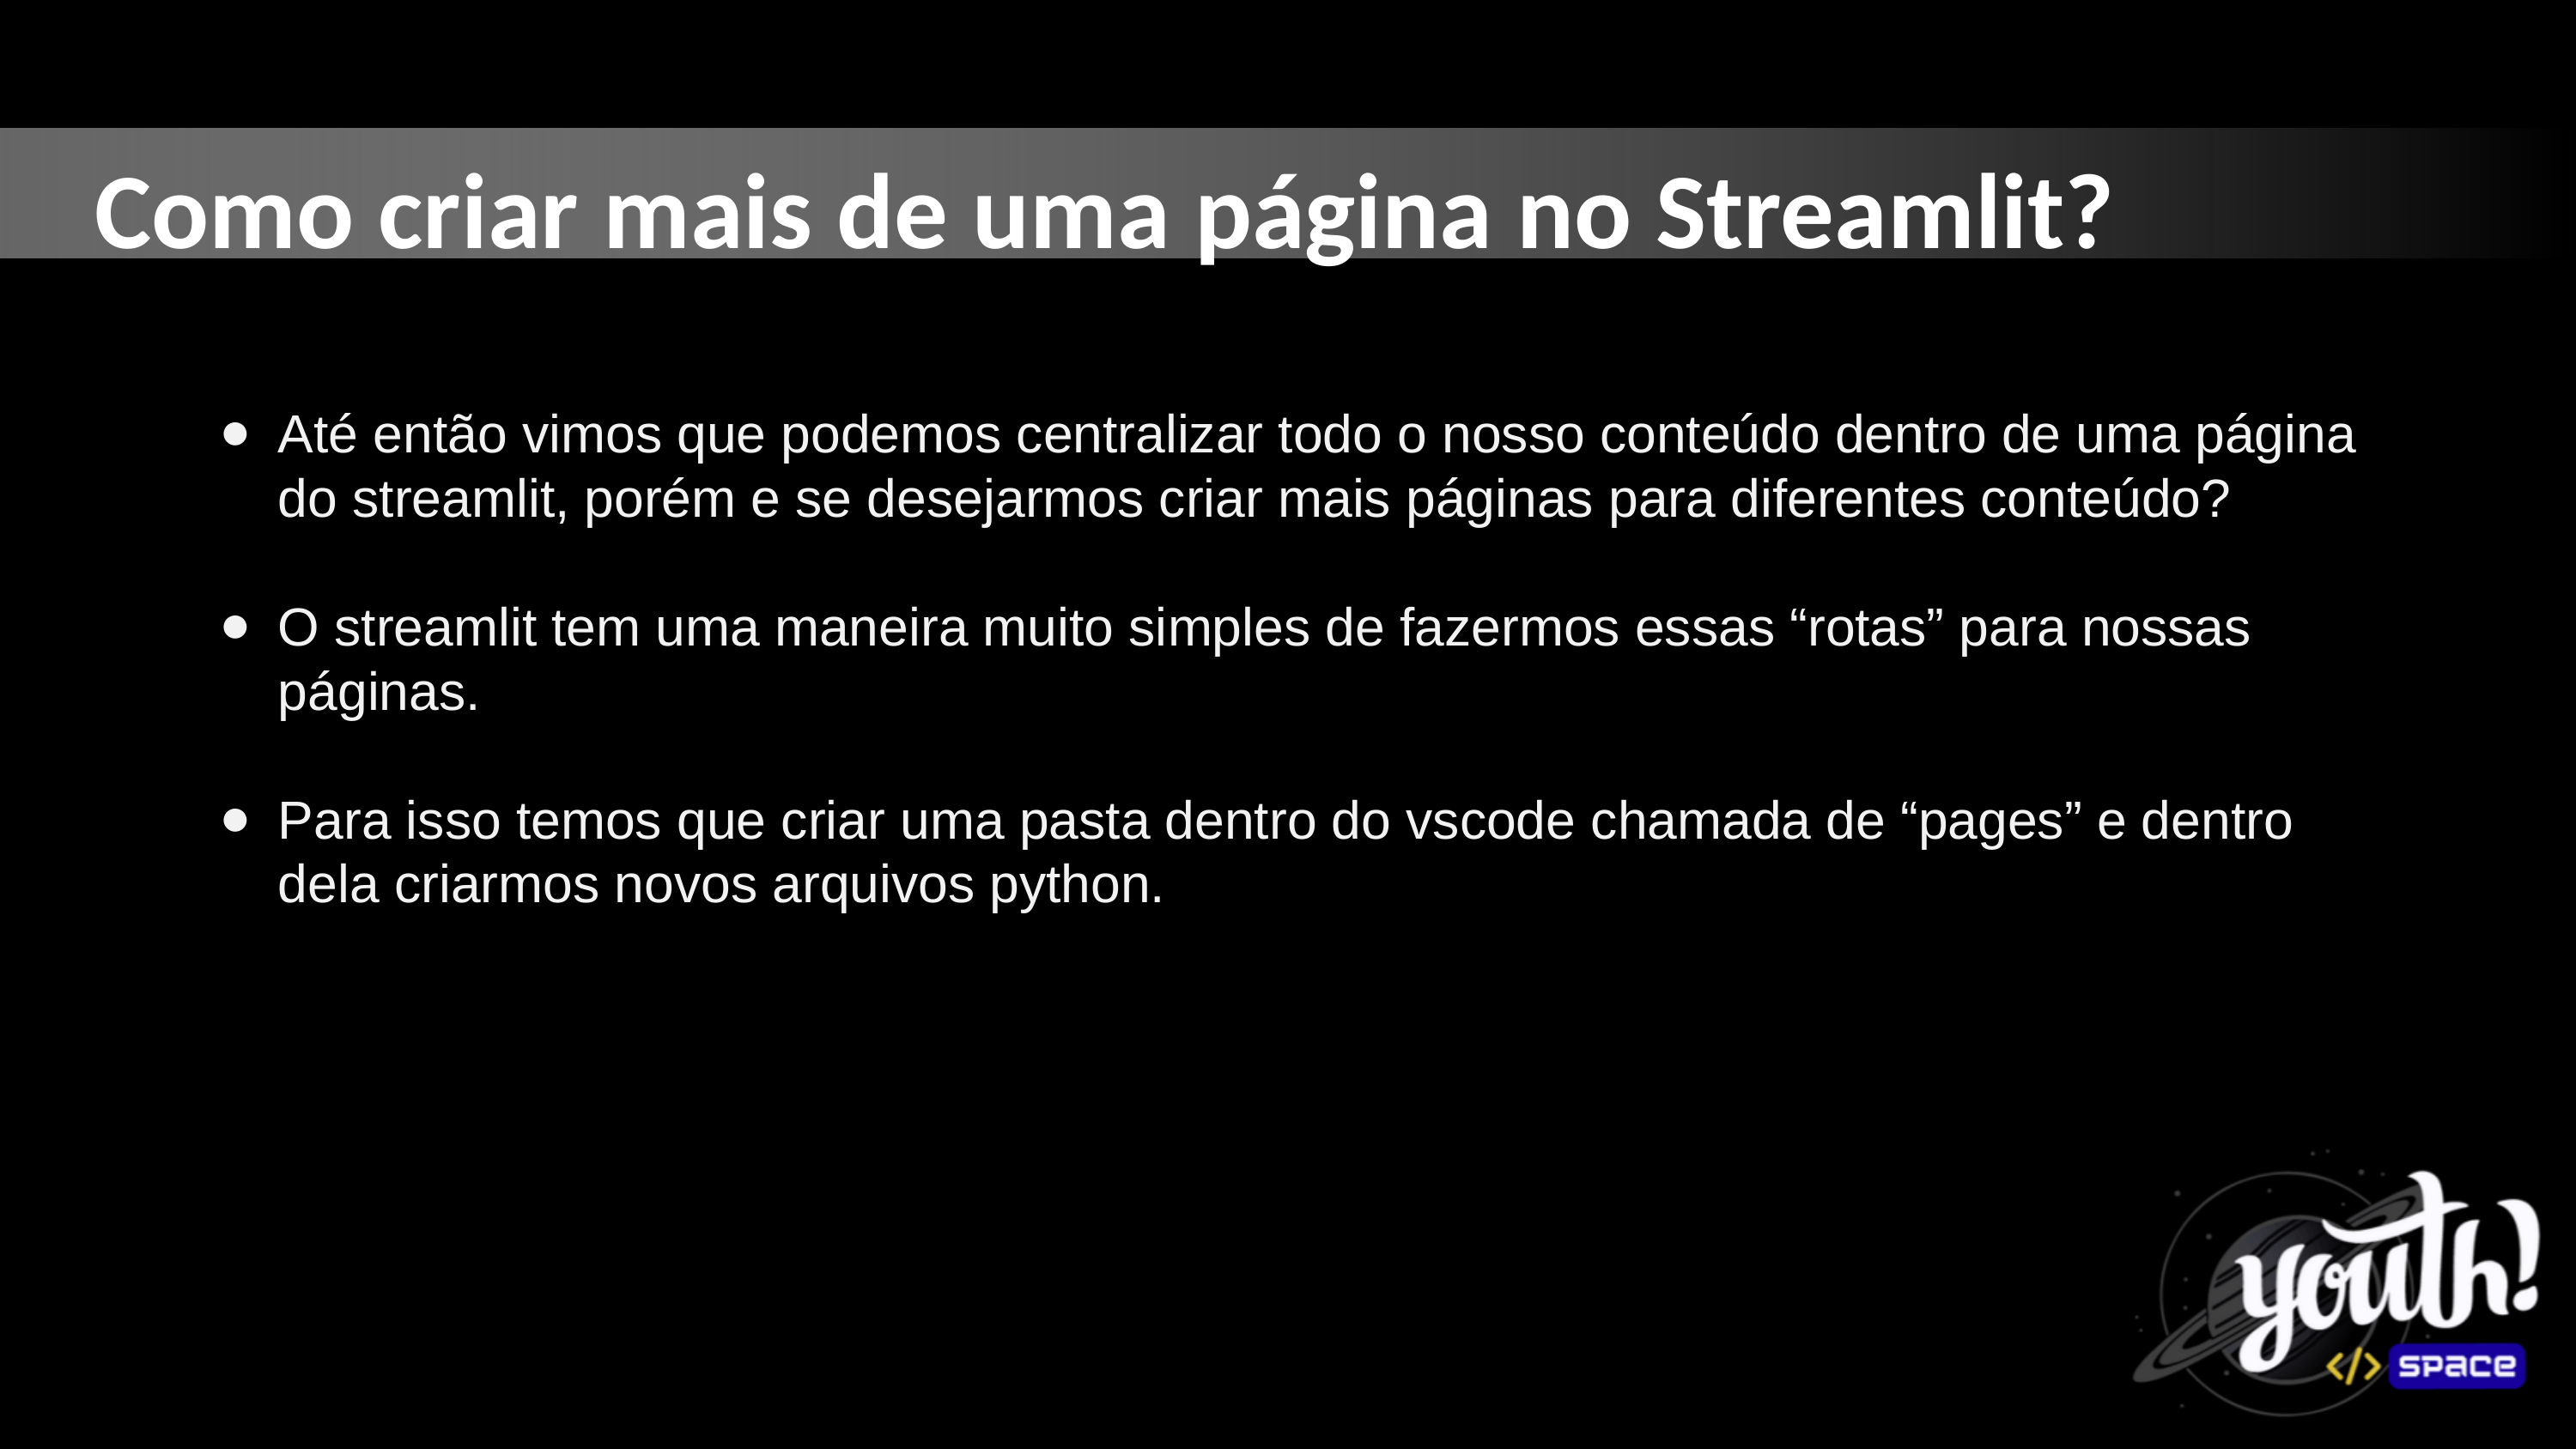

Como criar mais de uma página no Streamlit?

Até então vimos que podemos centralizar todo o nosso conteúdo dentro de uma página do streamlit, porém e se desejarmos criar mais páginas para diferentes conteúdo?

O streamlit tem uma maneira muito simples de fazermos essas “rotas” para nossas páginas.

Para isso temos que criar uma pasta dentro do vscode chamada de “pages” e dentro dela criarmos novos arquivos python.